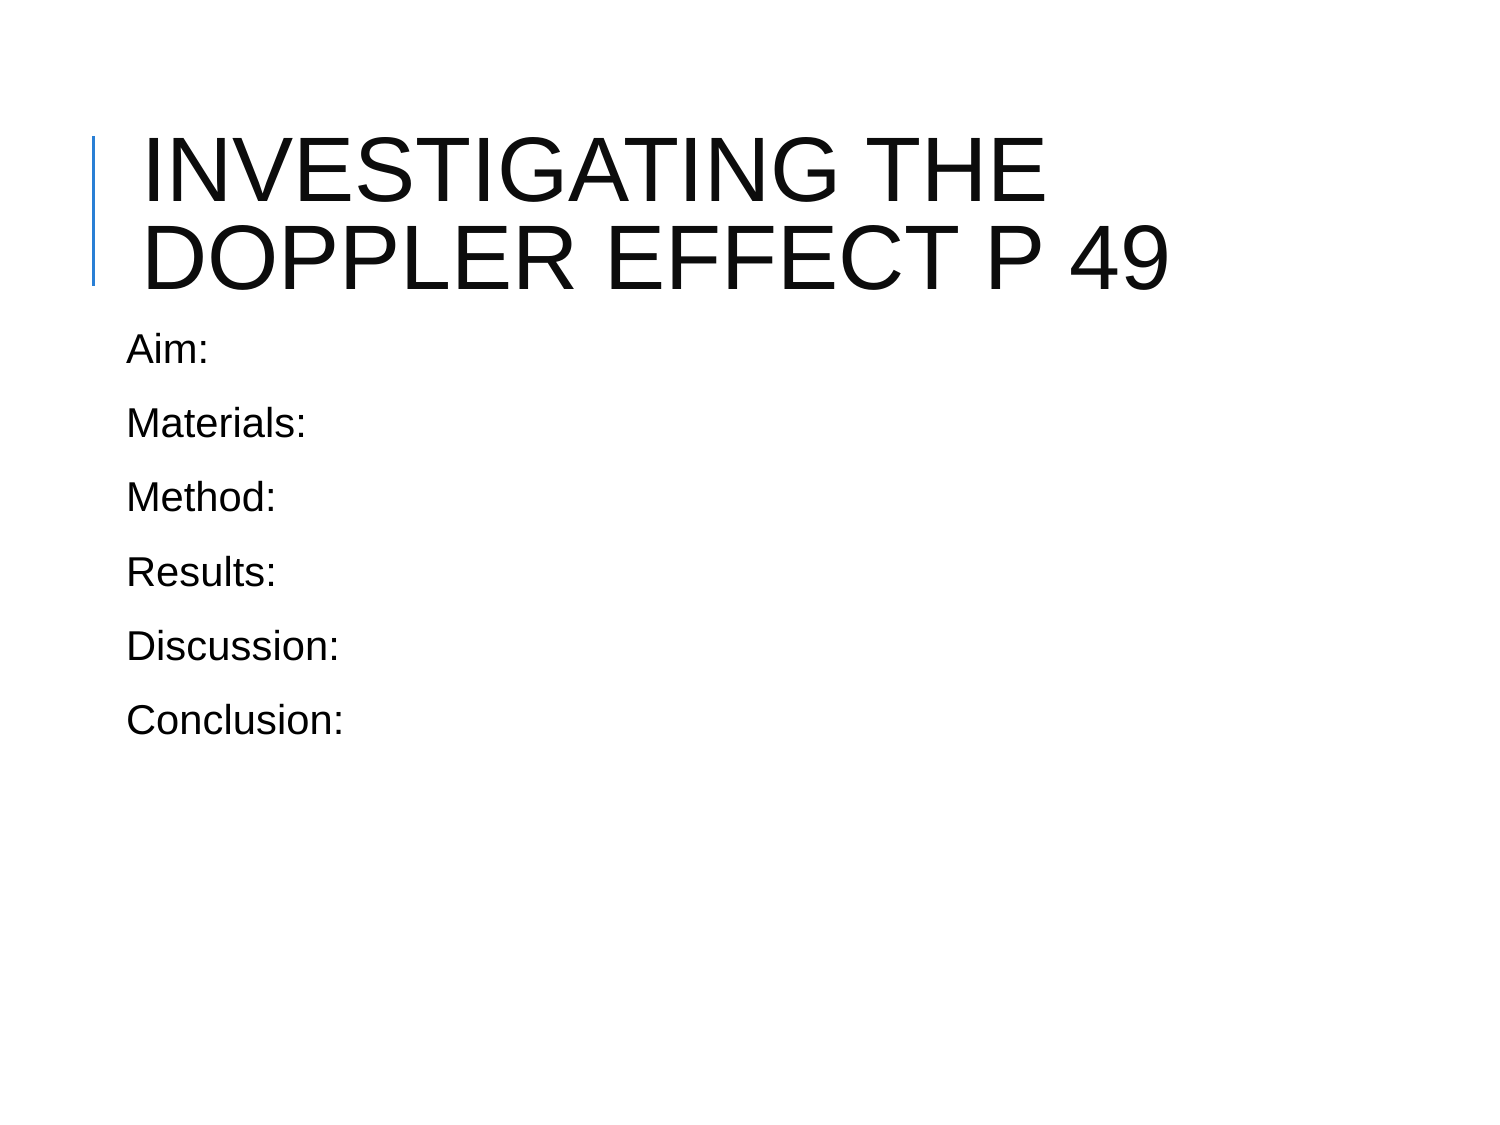

# INVESTIGATING THE DOPPLER EFFECT P 49
Aim:
Materials:
Method:
Results:
Discussion:
Conclusion: